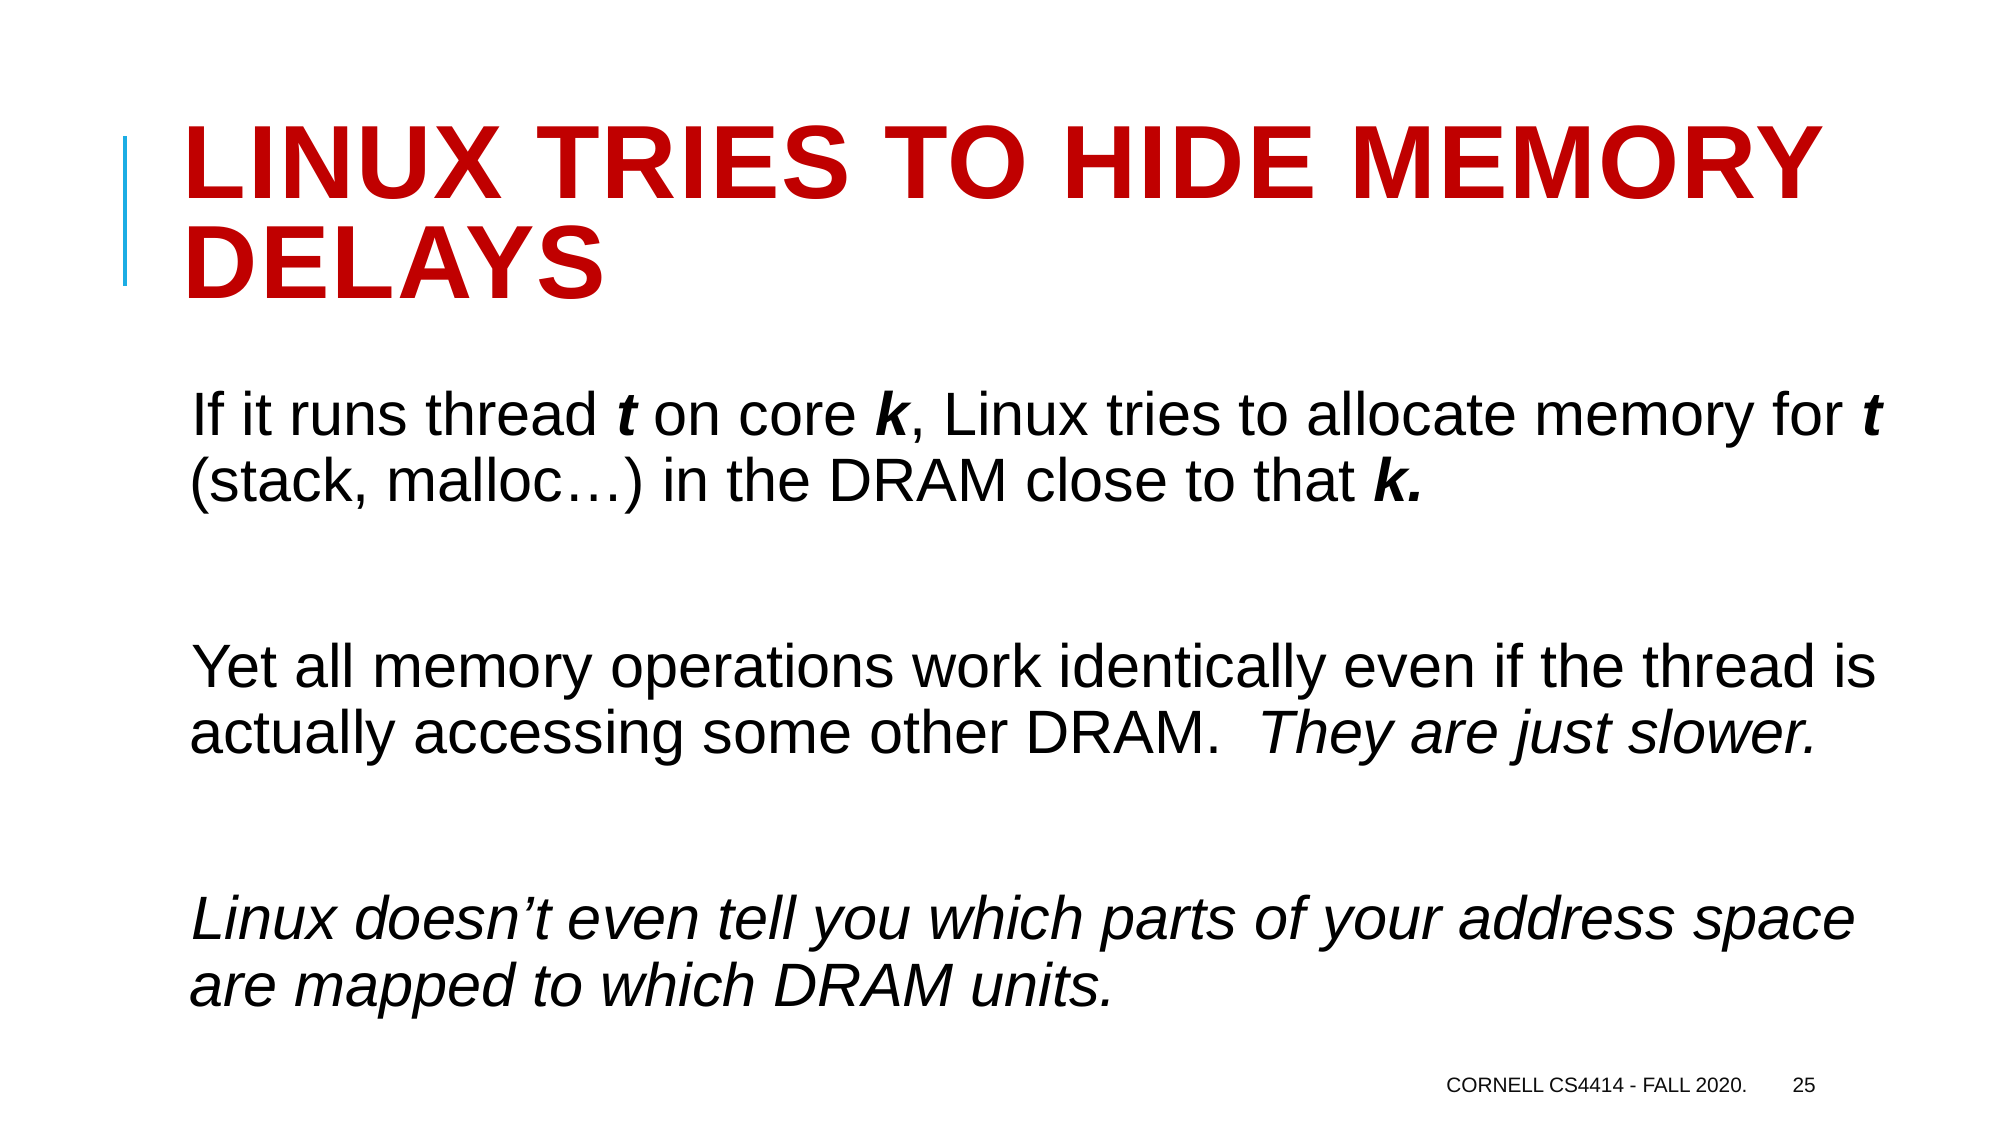

# Linux tries to hide memory delays
If it runs thread t on core k, Linux tries to allocate memory for t (stack, malloc…) in the DRAM close to that k.

Yet all memory operations work identically even if the thread is actually accessing some other DRAM.  They are just slower.

Linux doesn’t even tell you which parts of your address space are mapped to which DRAM units.
Cornell CS4414 - Fall 2020.
25